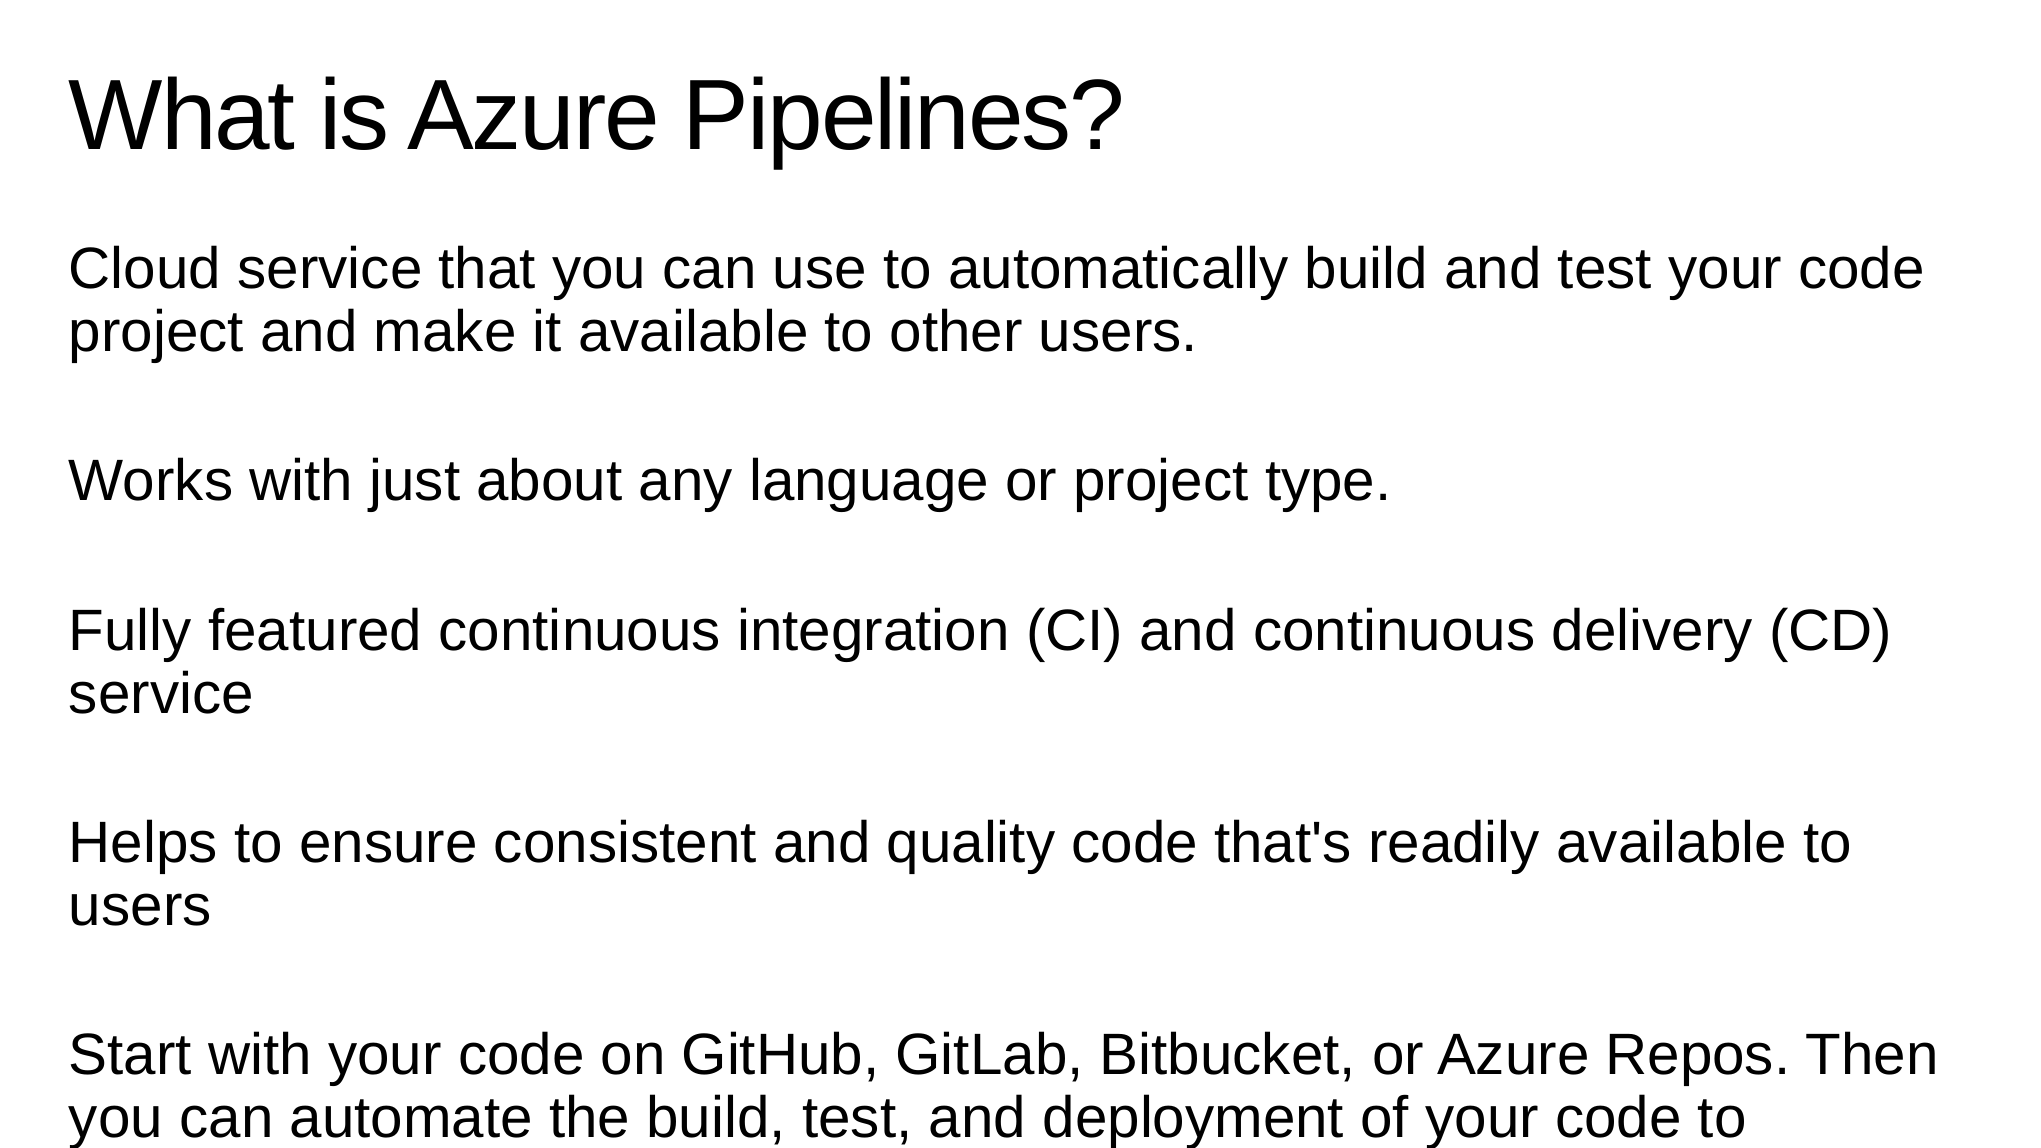

# What is Azure Pipelines?
Cloud service that you can use to automatically build and test your code project and make it available to other users.

Works with just about any language or project type.

Fully featured continuous integration (CI) and continuous delivery (CD) service

Helps to ensure consistent and quality code that's readily available to users

Start with your code on GitHub, GitLab, Bitbucket, or Azure Repos. Then you can automate the build, test, and deployment of your code to Microsoft Azure, Google Cloud, Amazon cloud services or on-prem